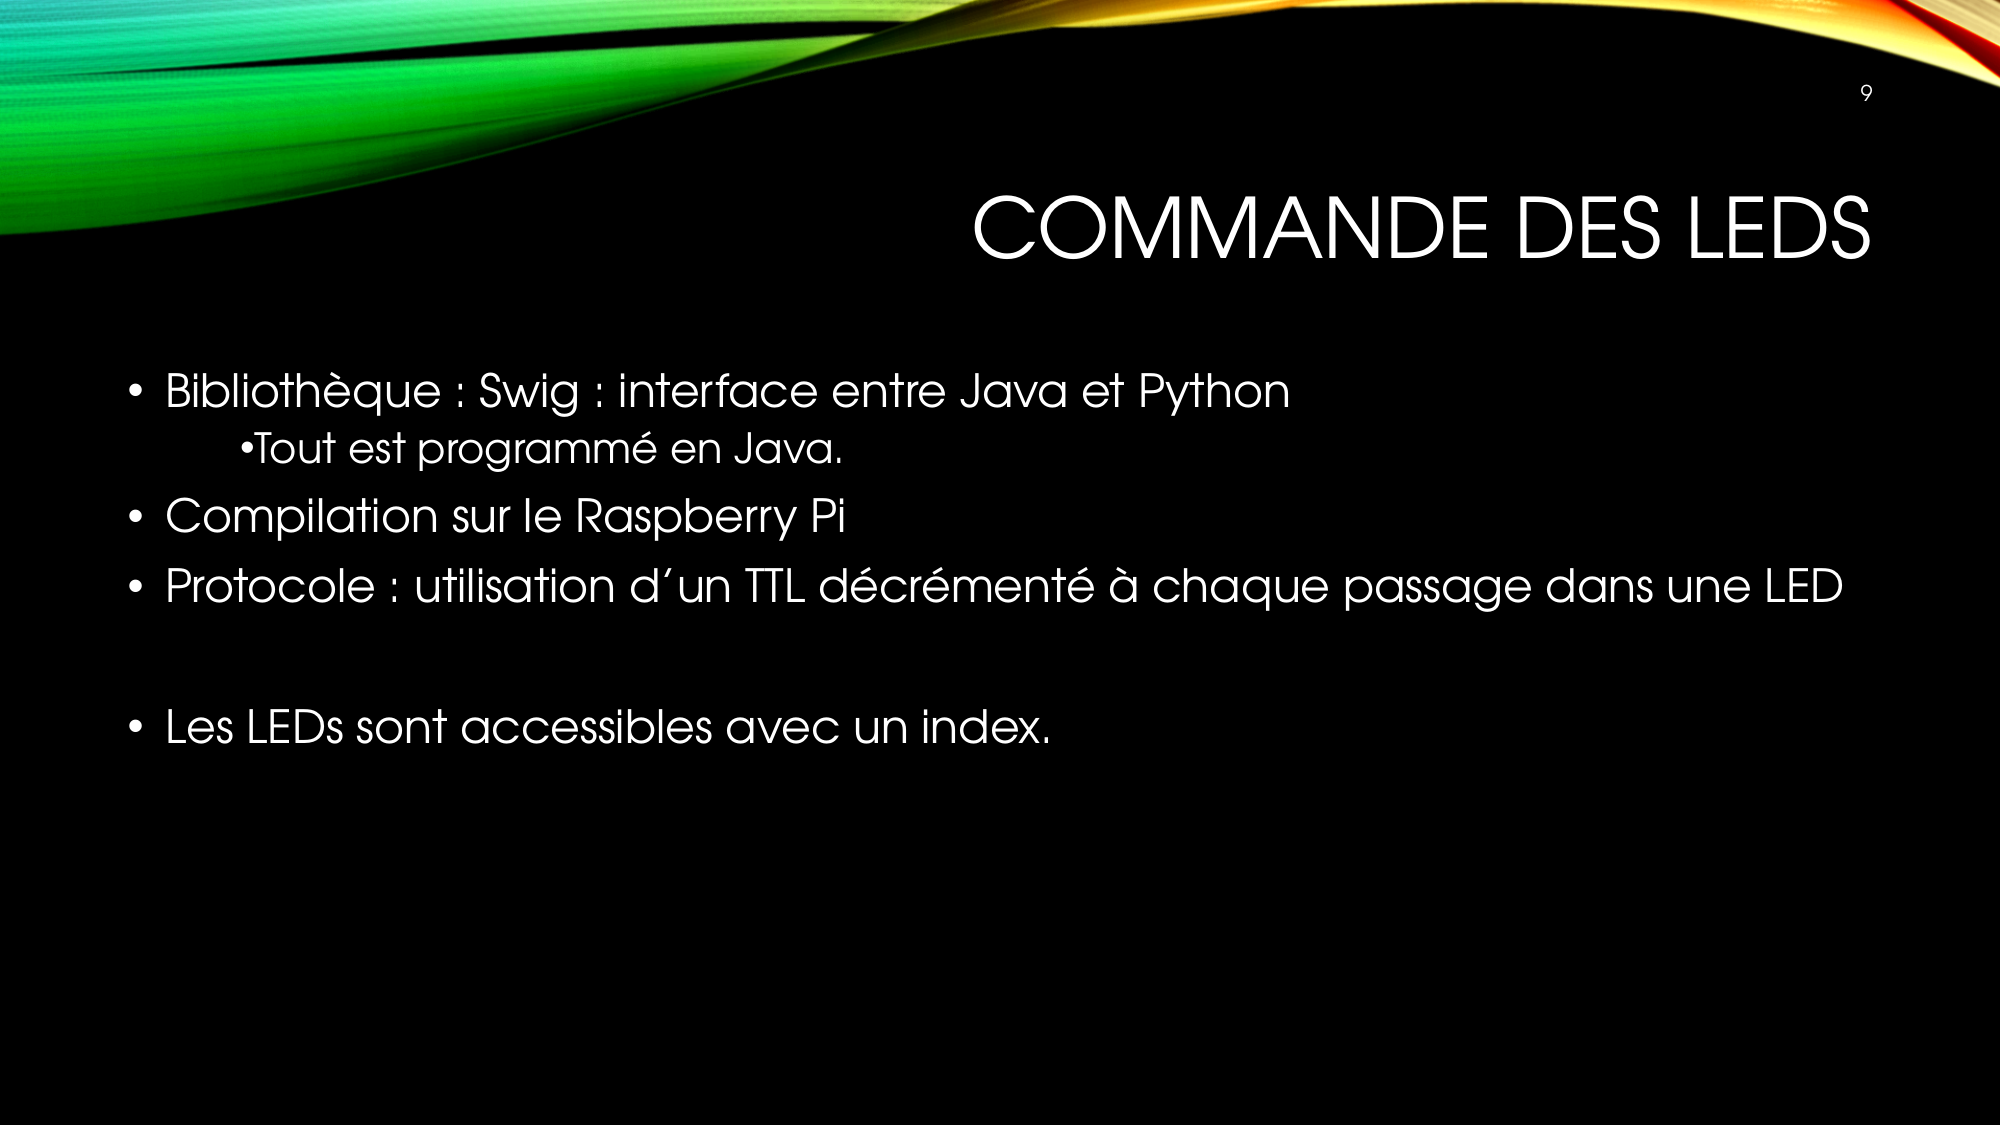

9
# Commande des leds
Bibliothèque : Swig : interface entre Java et Python
Tout est programmé en Java.
Compilation sur le Raspberry Pi
Protocole : utilisation d’un TTL décrémenté à chaque passage dans une LED

Les LEDs sont accessibles avec un index.